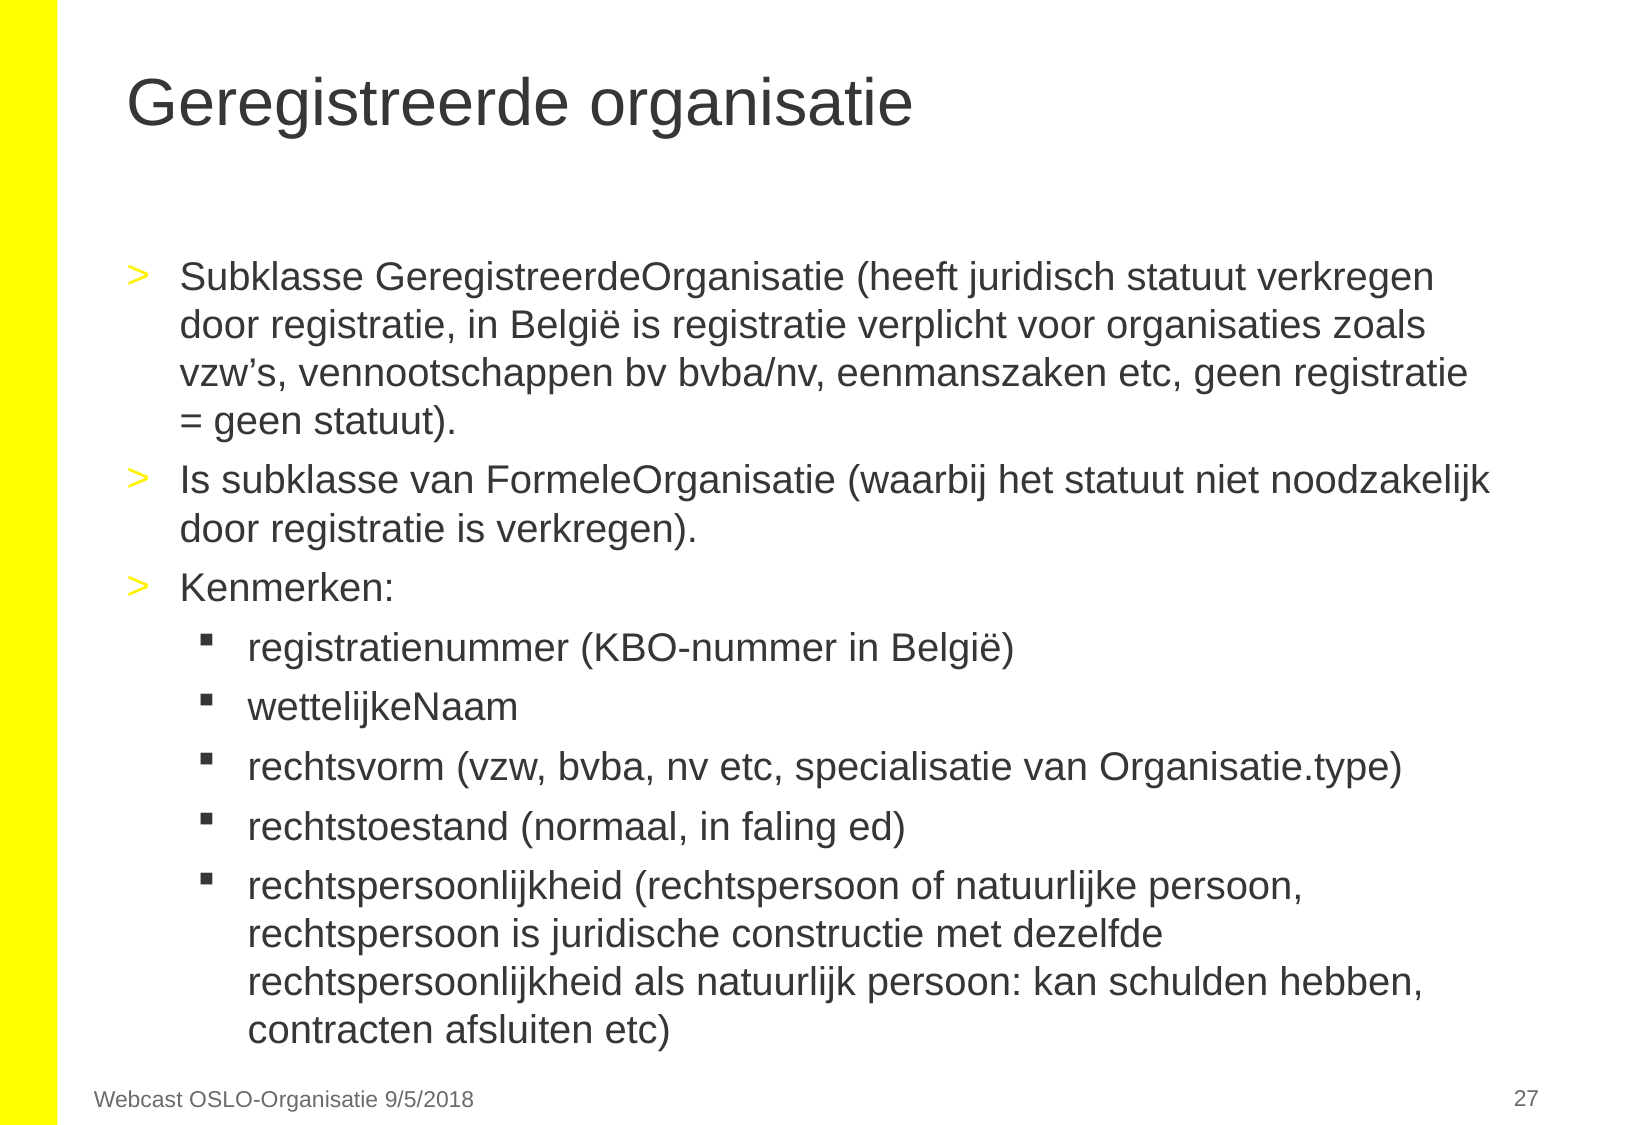

# Geregistreerde organisatie
Subklasse GeregistreerdeOrganisatie (heeft juridisch statuut verkregen door registratie, in België is registratie verplicht voor organisaties zoals vzw’s, vennootschappen bv bvba/nv, eenmanszaken etc, geen registratie = geen statuut).
Is subklasse van FormeleOrganisatie (waarbij het statuut niet noodzakelijk door registratie is verkregen).
Kenmerken:
registratienummer (KBO-nummer in België)
wettelijkeNaam
rechtsvorm (vzw, bvba, nv etc, specialisatie van Organisatie.type)
rechtstoestand (normaal, in faling ed)
rechtspersoonlijkheid (rechtspersoon of natuurlijke persoon, rechtspersoon is juridische constructie met dezelfde rechtspersoonlijkheid als natuurlijk persoon: kan schulden hebben, contracten afsluiten etc)
27
Webcast OSLO-Organisatie 9/5/2018